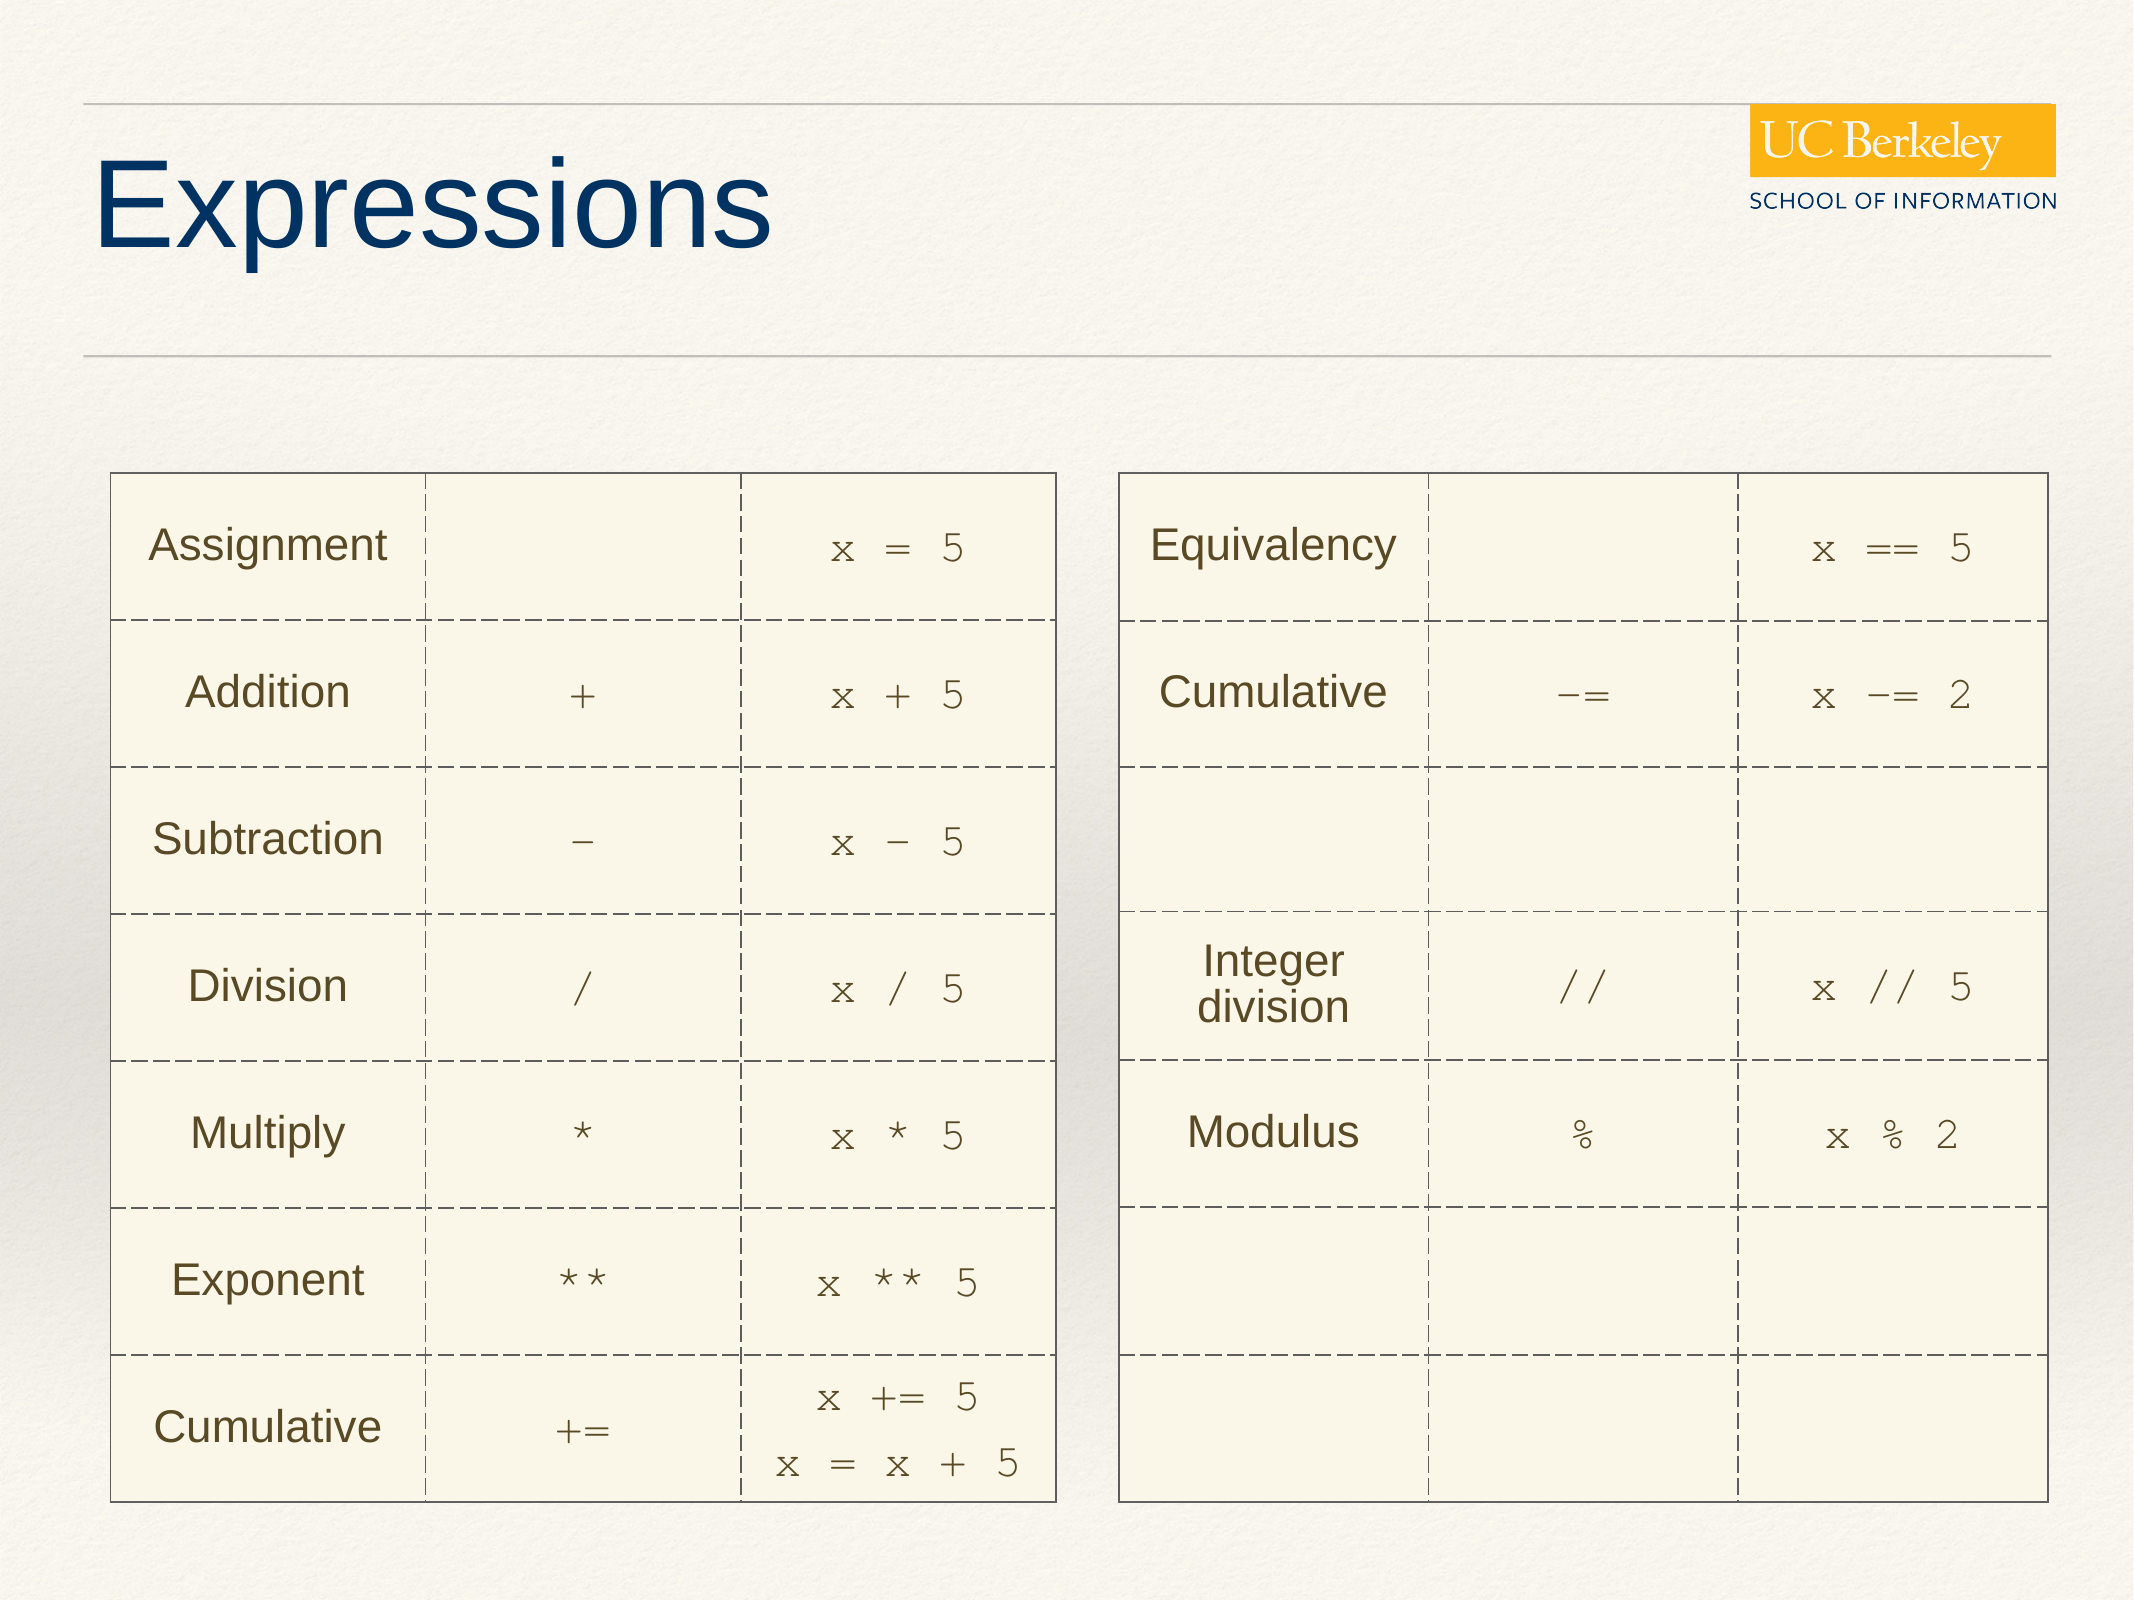

# Expressions
| Assignment |  | x = 5 |
| --- | --- | --- |
| Addition | + | x + 5 |
| Subtraction | - | x - 5 |
| Division | / | x / 5 |
| Multiply | \* | x \* 5 |
| Exponent | \*\* | x \*\* 5 |
| Cumulative | += | x += 5 x = x + 5 |
| Equivalency |  | x == 5 |
| --- | --- | --- |
| Cumulative | -= | x -= 2 |
|  |  |  |
| Integer division | // | x // 5 |
| Modulus | % | x % 2 |
|  |  |  |
|  |  |  |
6